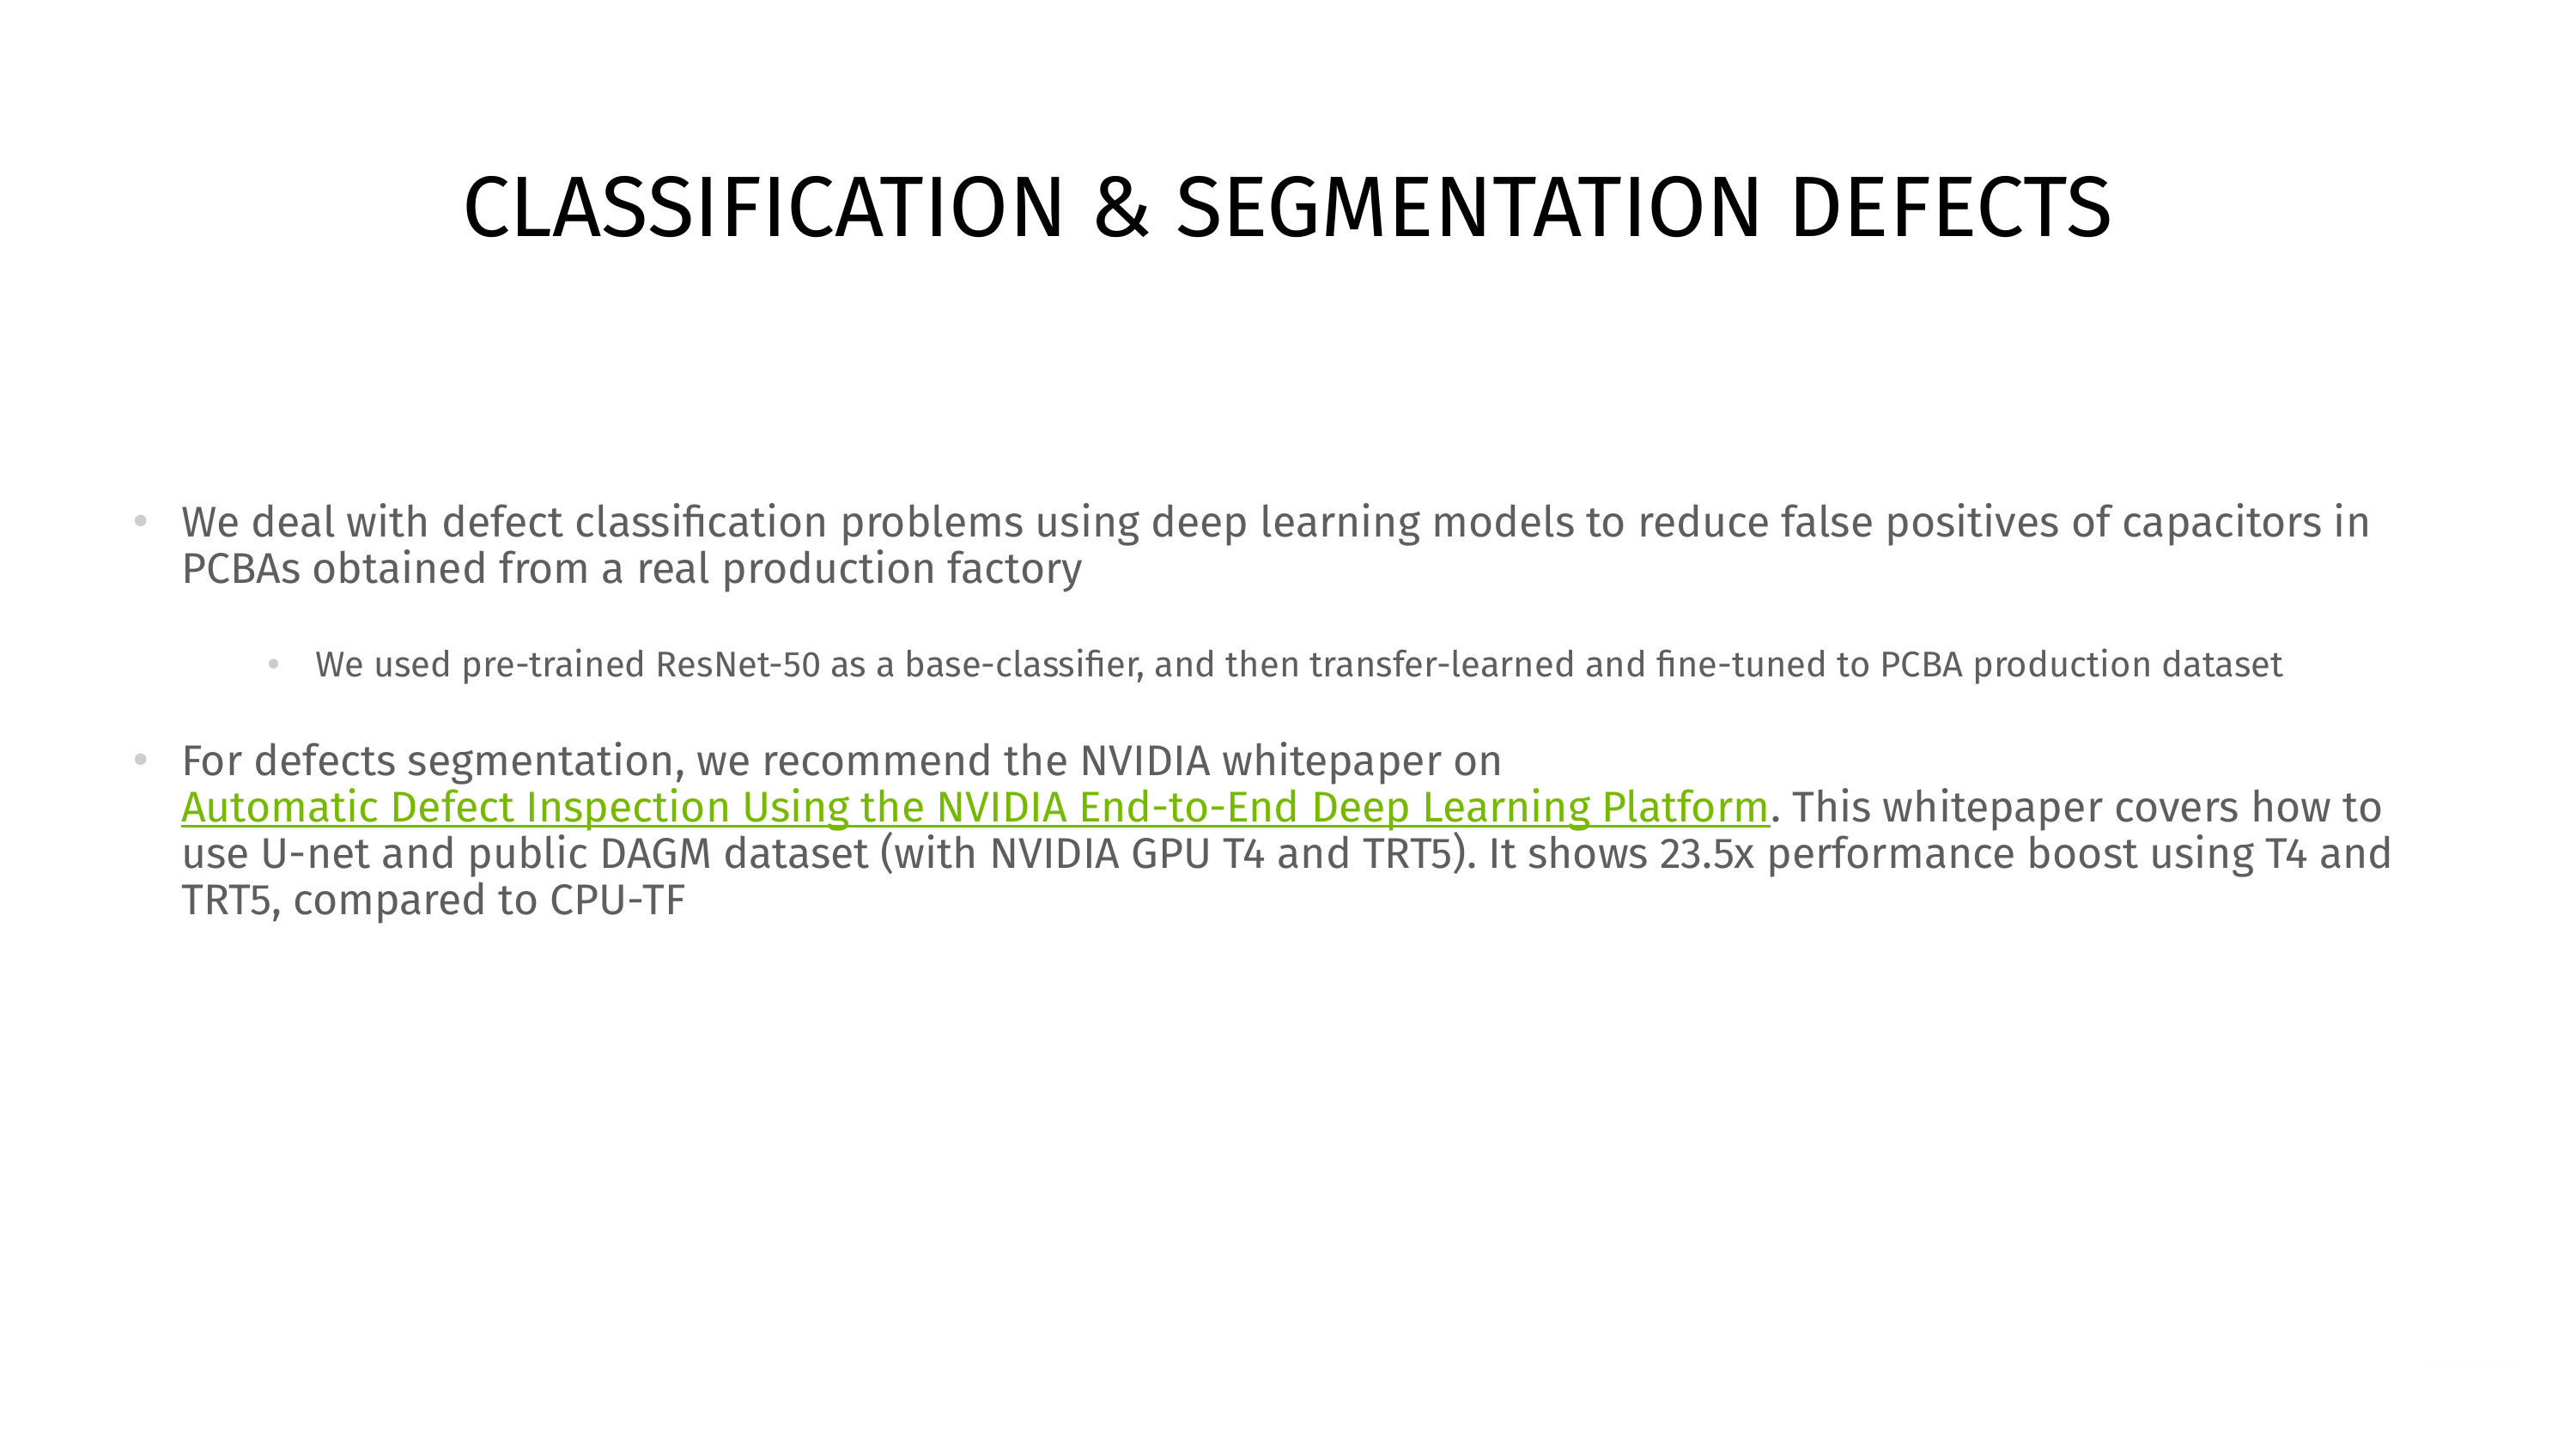

# Classification & segmentation defects

We deal with defect classification problems using deep learning models to reduce false positives of capacitors in PCBAs obtained from a real production factory
We used pre-trained ResNet-50 as a base-classifier, and then transfer-learned and fine-tuned to PCBA production dataset
For defects segmentation, we recommend the NVIDIA whitepaper on Automatic Defect Inspection Using the NVIDIA End-to-End Deep Learning Platform. This whitepaper covers how to use U-net and public DAGM dataset (with NVIDIA GPU T4 and TRT5). It shows 23.5x performance boost using T4 and TRT5, compared to CPU-TF